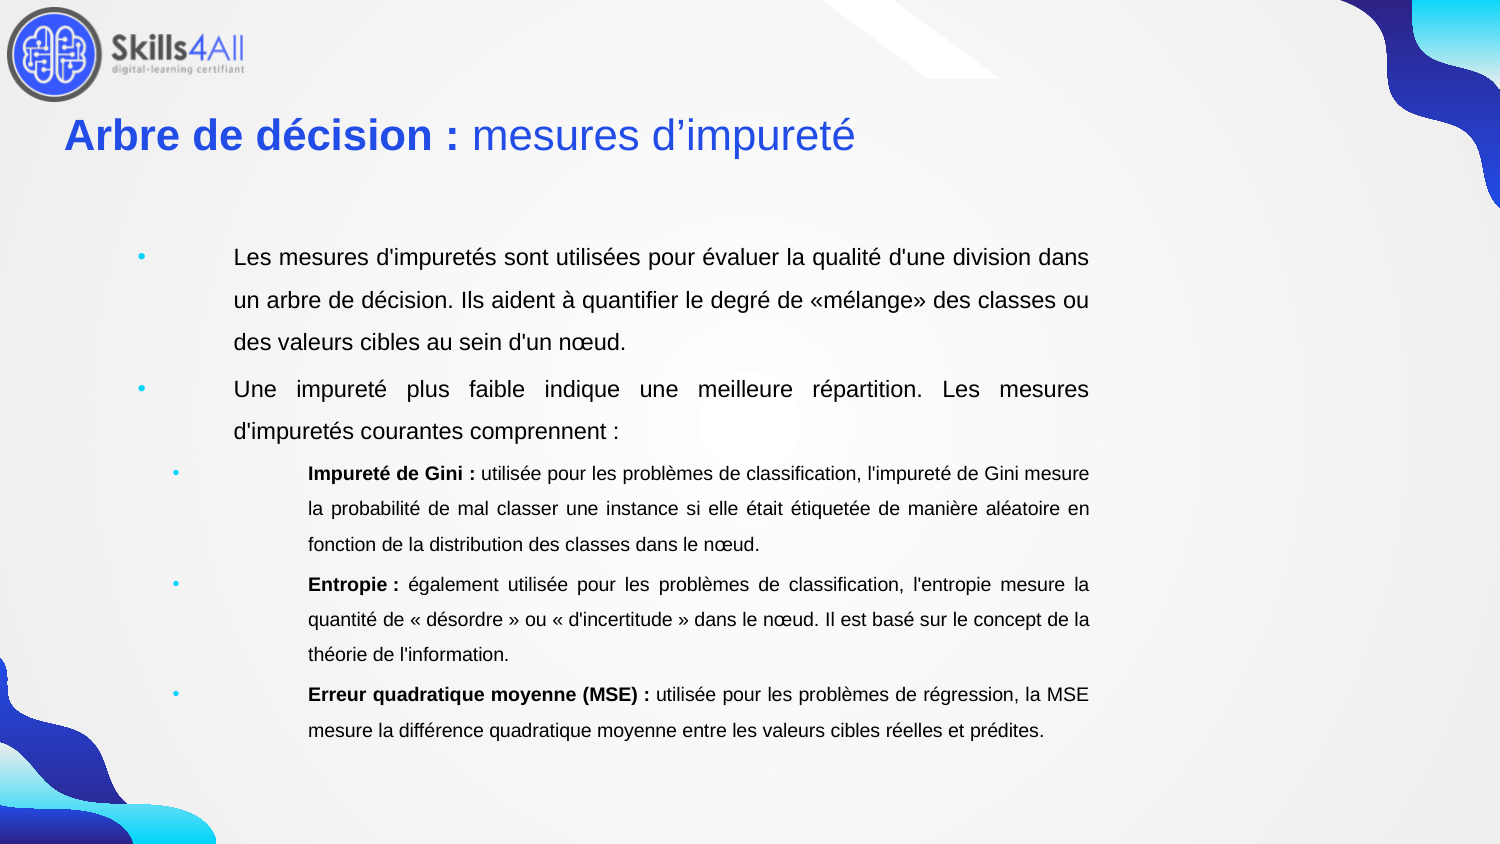

108
# Arbre de décision : mesures d’impureté
Les mesures d'impuretés sont utilisées pour évaluer la qualité d'une division dans un arbre de décision. Ils aident à quantifier le degré de «mélange» des classes ou des valeurs cibles au sein d'un nœud.
Une impureté plus faible indique une meilleure répartition. Les mesures d'impuretés courantes comprennent :
Impureté de Gini : utilisée pour les problèmes de classification, l'impureté de Gini mesure la probabilité de mal classer une instance si elle était étiquetée de manière aléatoire en fonction de la distribution des classes dans le nœud.
Entropie : également utilisée pour les problèmes de classification, l'entropie mesure la quantité de « désordre » ou « d'incertitude » dans le nœud. Il est basé sur le concept de la théorie de l'information.
Erreur quadratique moyenne (MSE) : utilisée pour les problèmes de régression, la MSE mesure la différence quadratique moyenne entre les valeurs cibles réelles et prédites.